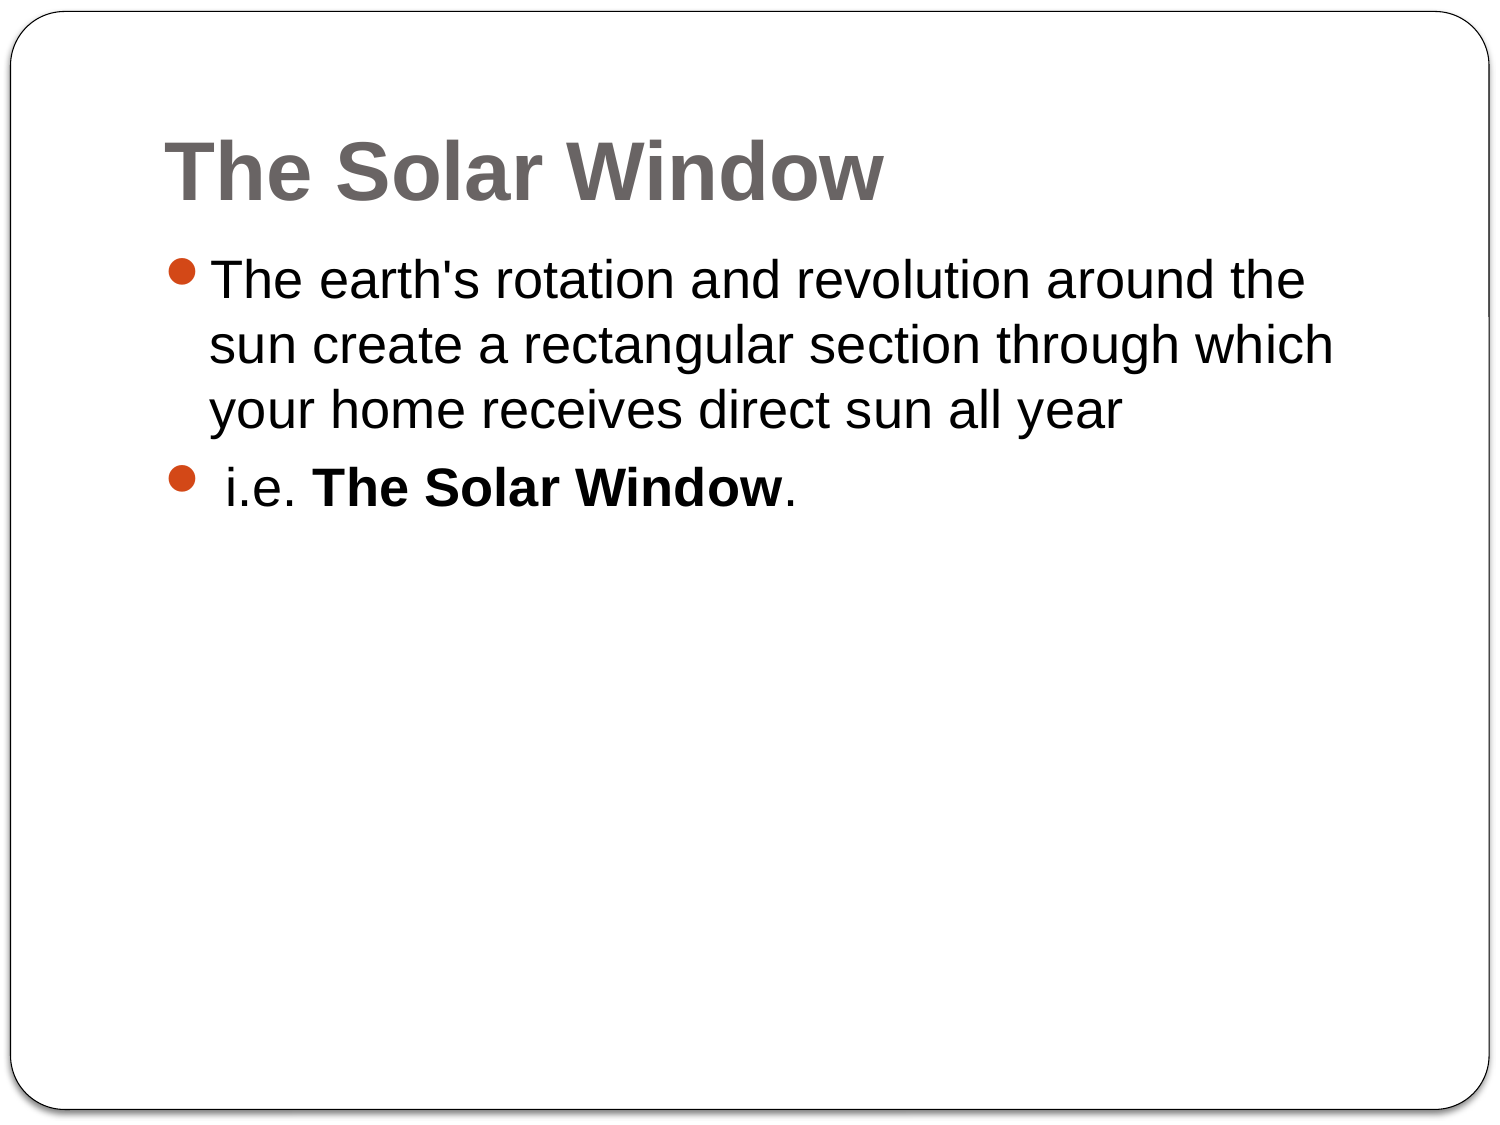

# The Solar Window
The earth's rotation and revolution around the sun create a rectangular section through which your home receives direct sun all year
 i.e. The Solar Window.